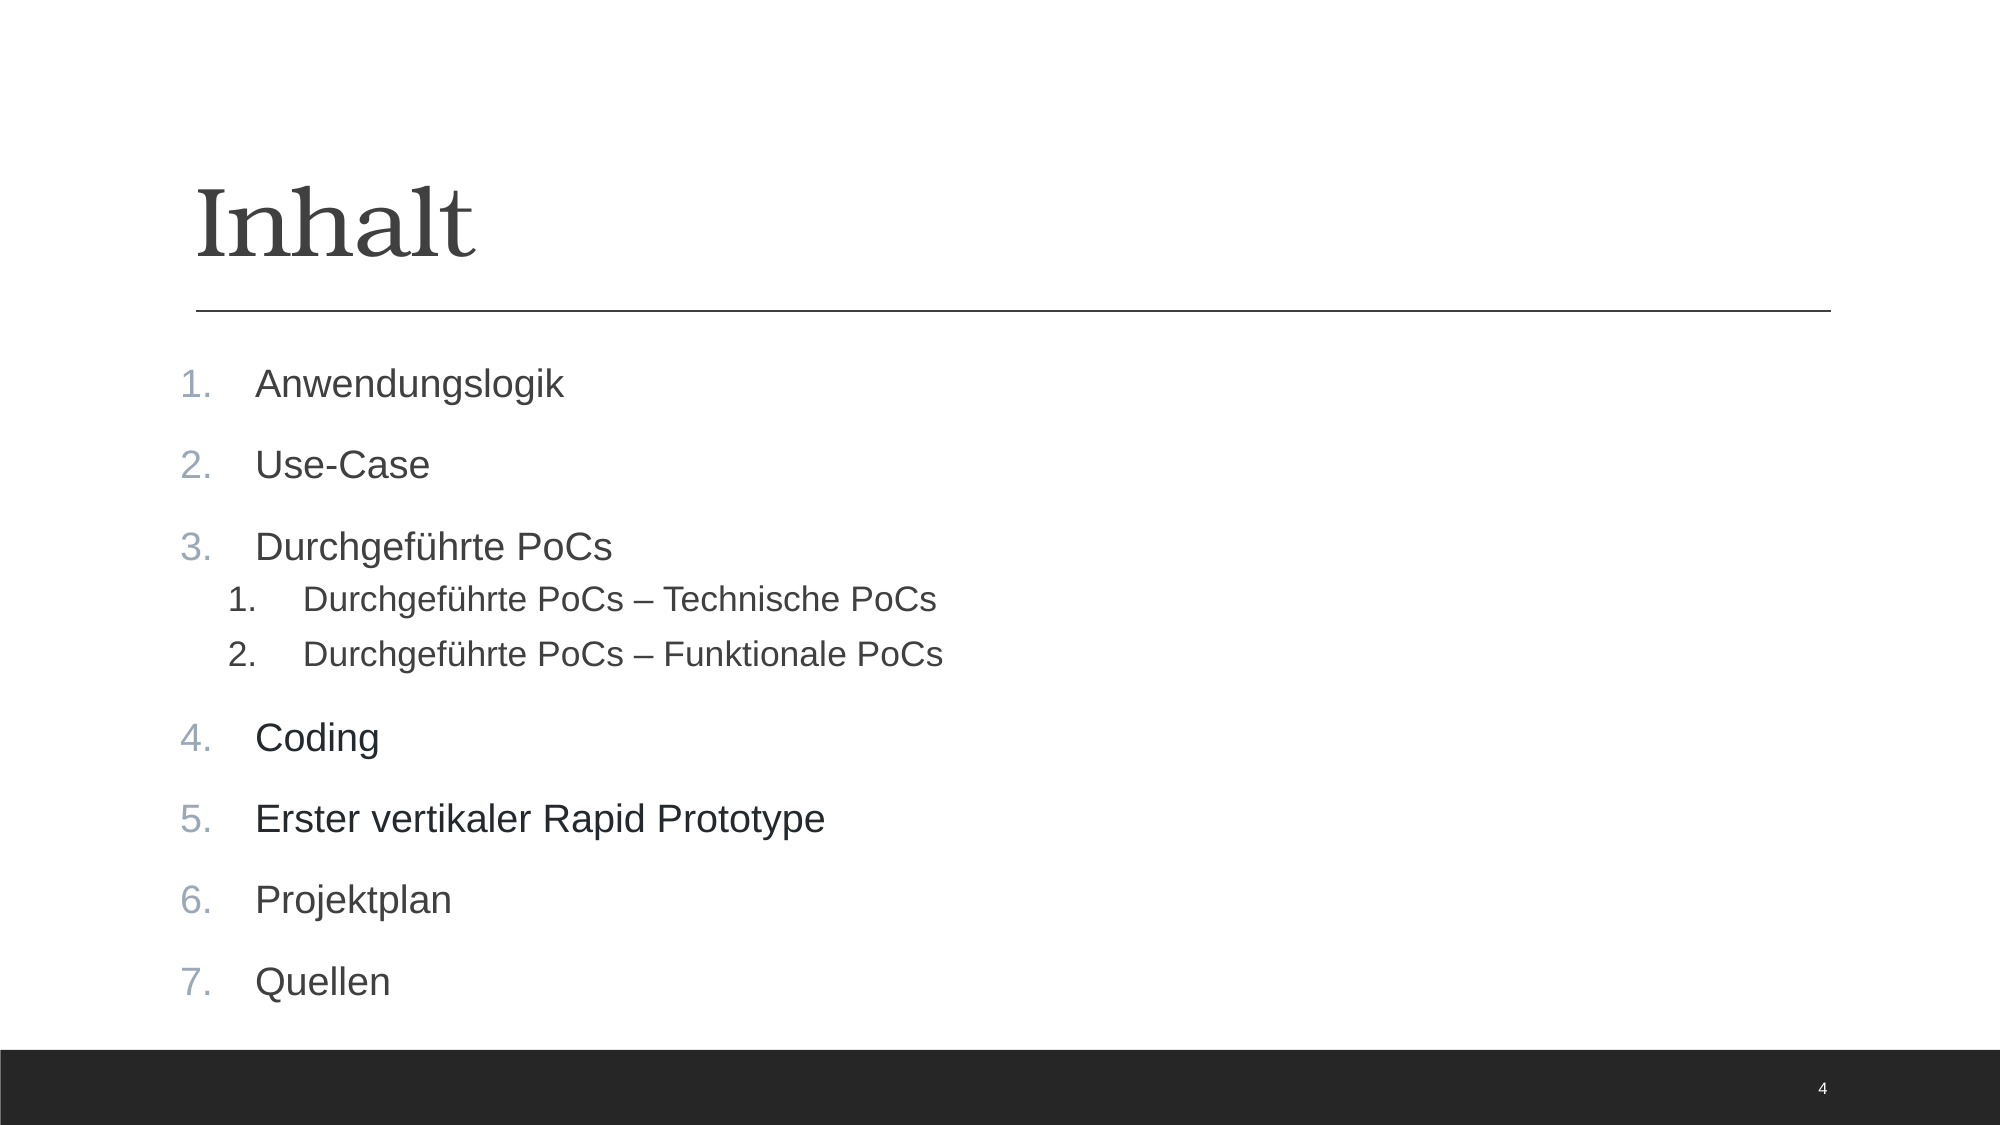

# Inhalt
Anwendungslogik
Use-Case
Durchgeführte PoCs
Durchgeführte PoCs – Technische PoCs
Durchgeführte PoCs – Funktionale PoCs
Coding
Erster vertikaler Rapid Prototype
Projektplan
Quellen
4